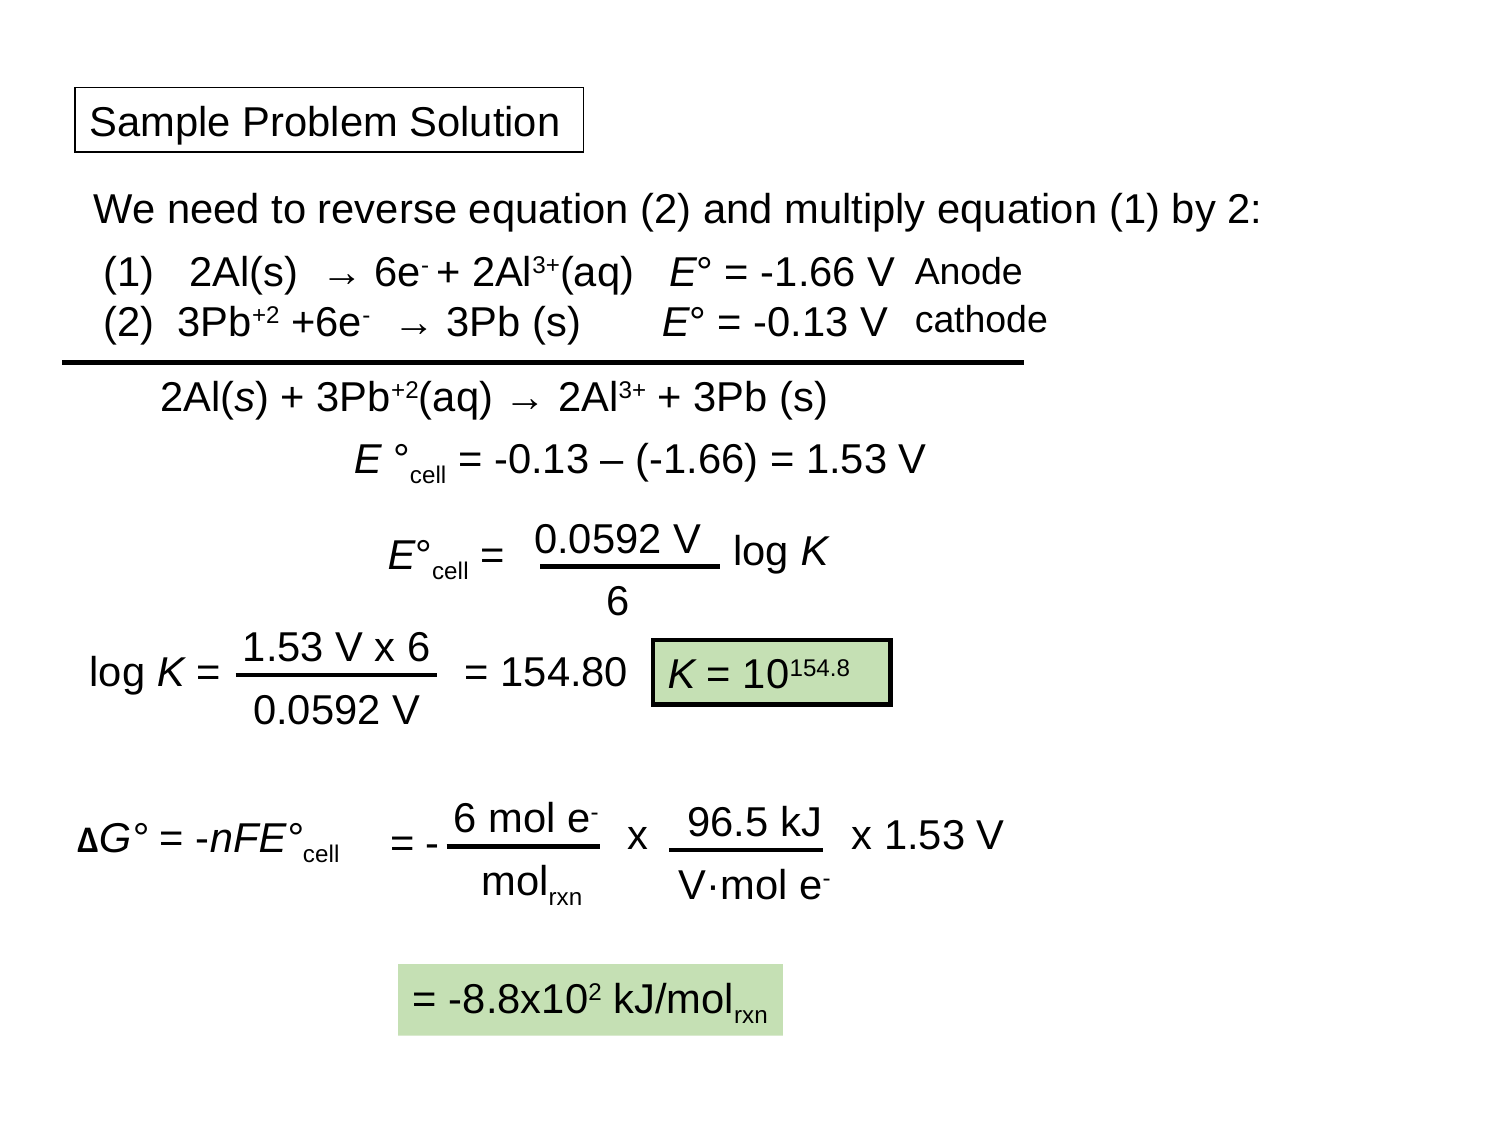

Sample Problem Solution
We need to reverse equation (2) and multiply equation (1) by 2:
(1)   2Al(s)  → 6e- + 2Al3+(aq)   E° = -1.66 V
(2)  3Pb+2 +6e-  → 3Pb (s)       E° = -0.13 V
Anode
cathode
2Al(s) + 3Pb+2(aq) → 2Al3+ + 3Pb (s)
E °cell = -0.13 – (-1.66) = 1.53 V
0.0592 V
6
log K
E°cell =
1.53 V x 6
0.0592 V
log K =
= 154.80
K = 10154.8
6 mol e-
molrxn
= -
96.5 kJ
V·mol e-
x 1.53 V
x
ΔG° = -nFE°cell
= -8.8x102 kJ/molrxn